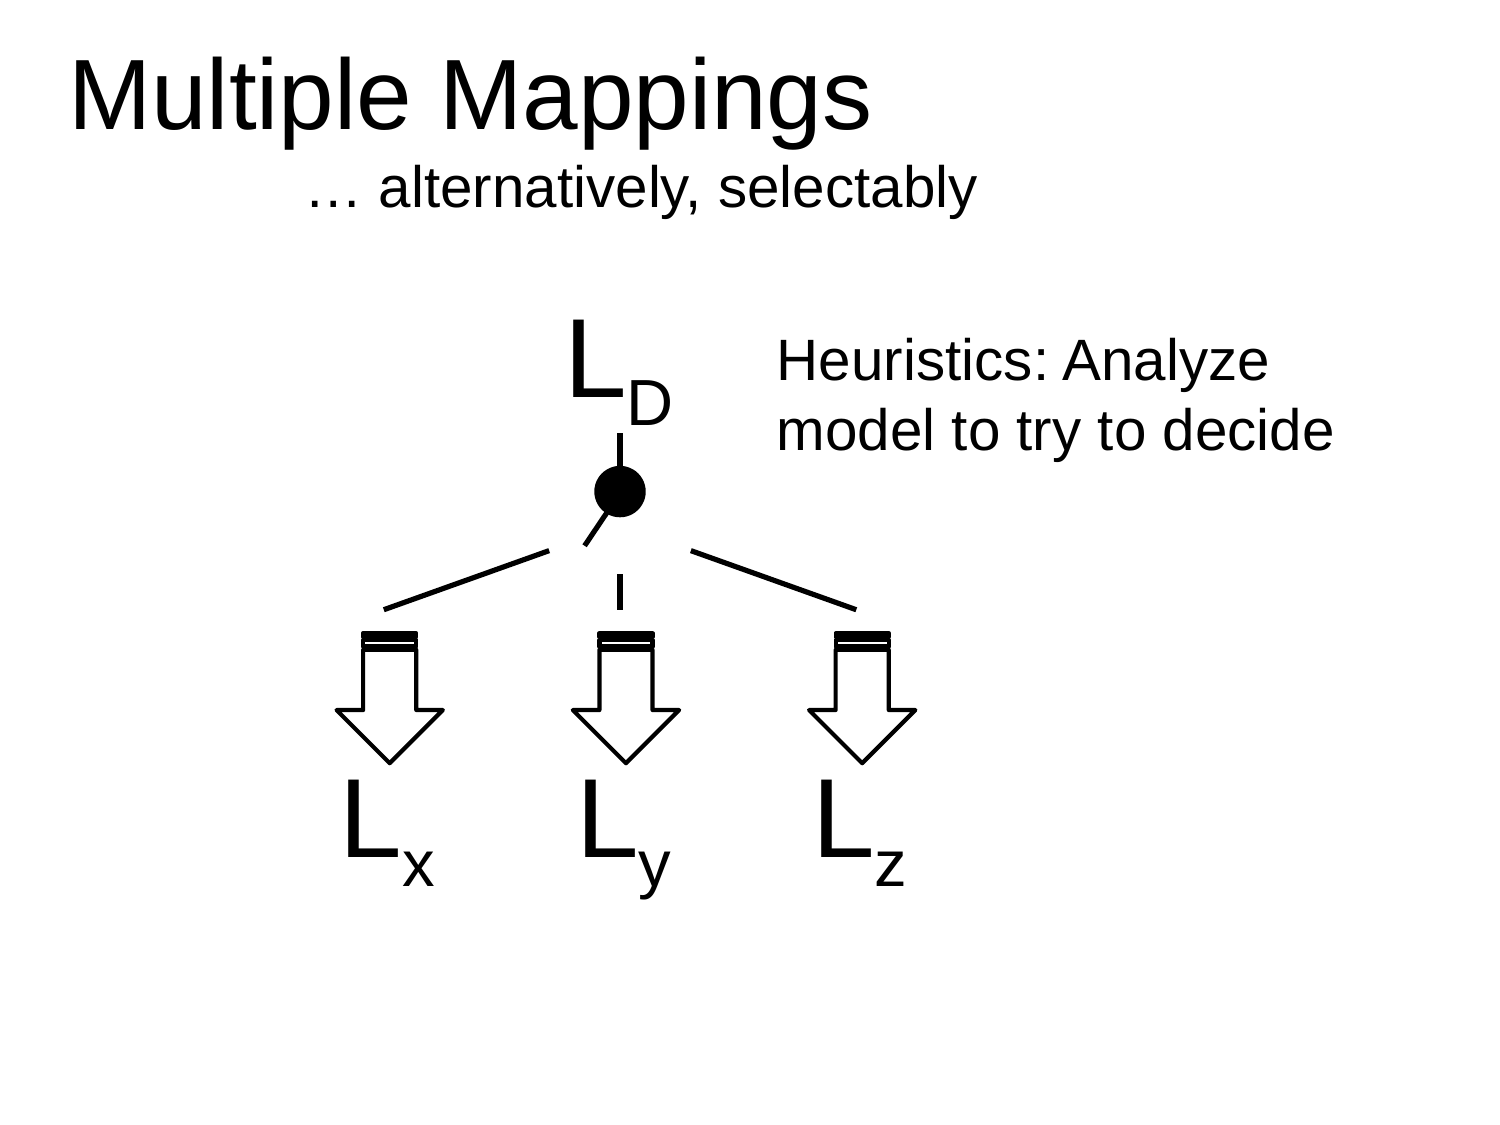

Multiple Mappings
… alternatively, selectably
LD
Heuristics: Analyze model to try to decide

Ly
Lz
Lx